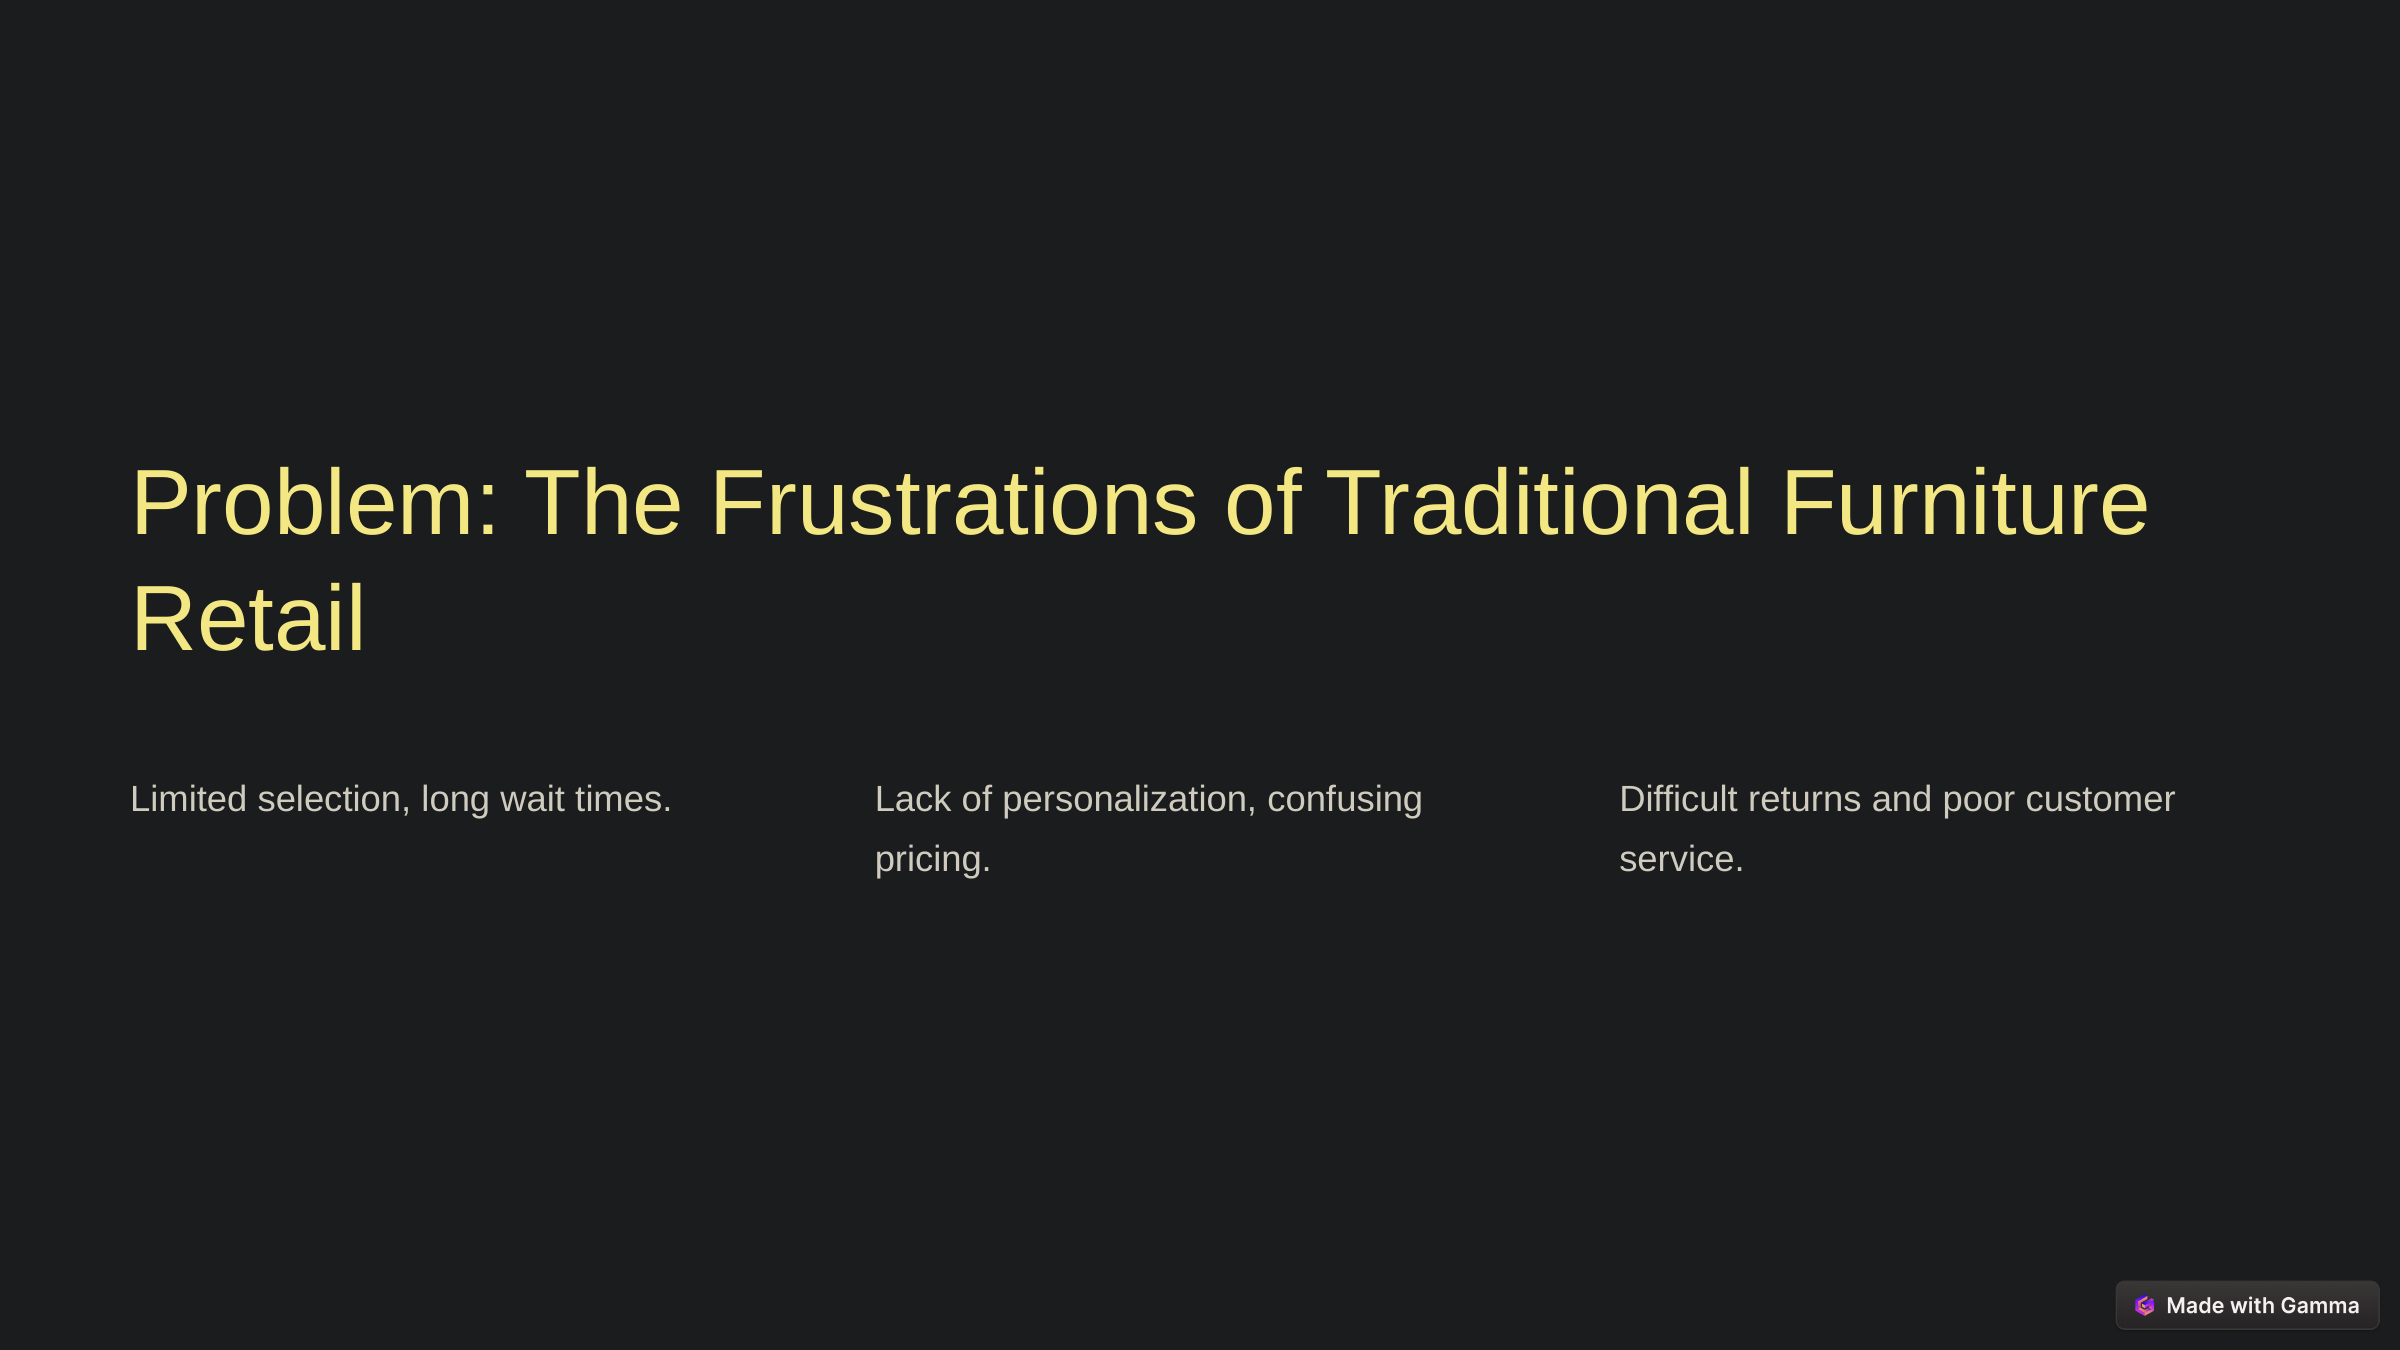

Problem: The Frustrations of Traditional Furniture Retail
Limited selection, long wait times.
Lack of personalization, confusing pricing.
Difficult returns and poor customer service.